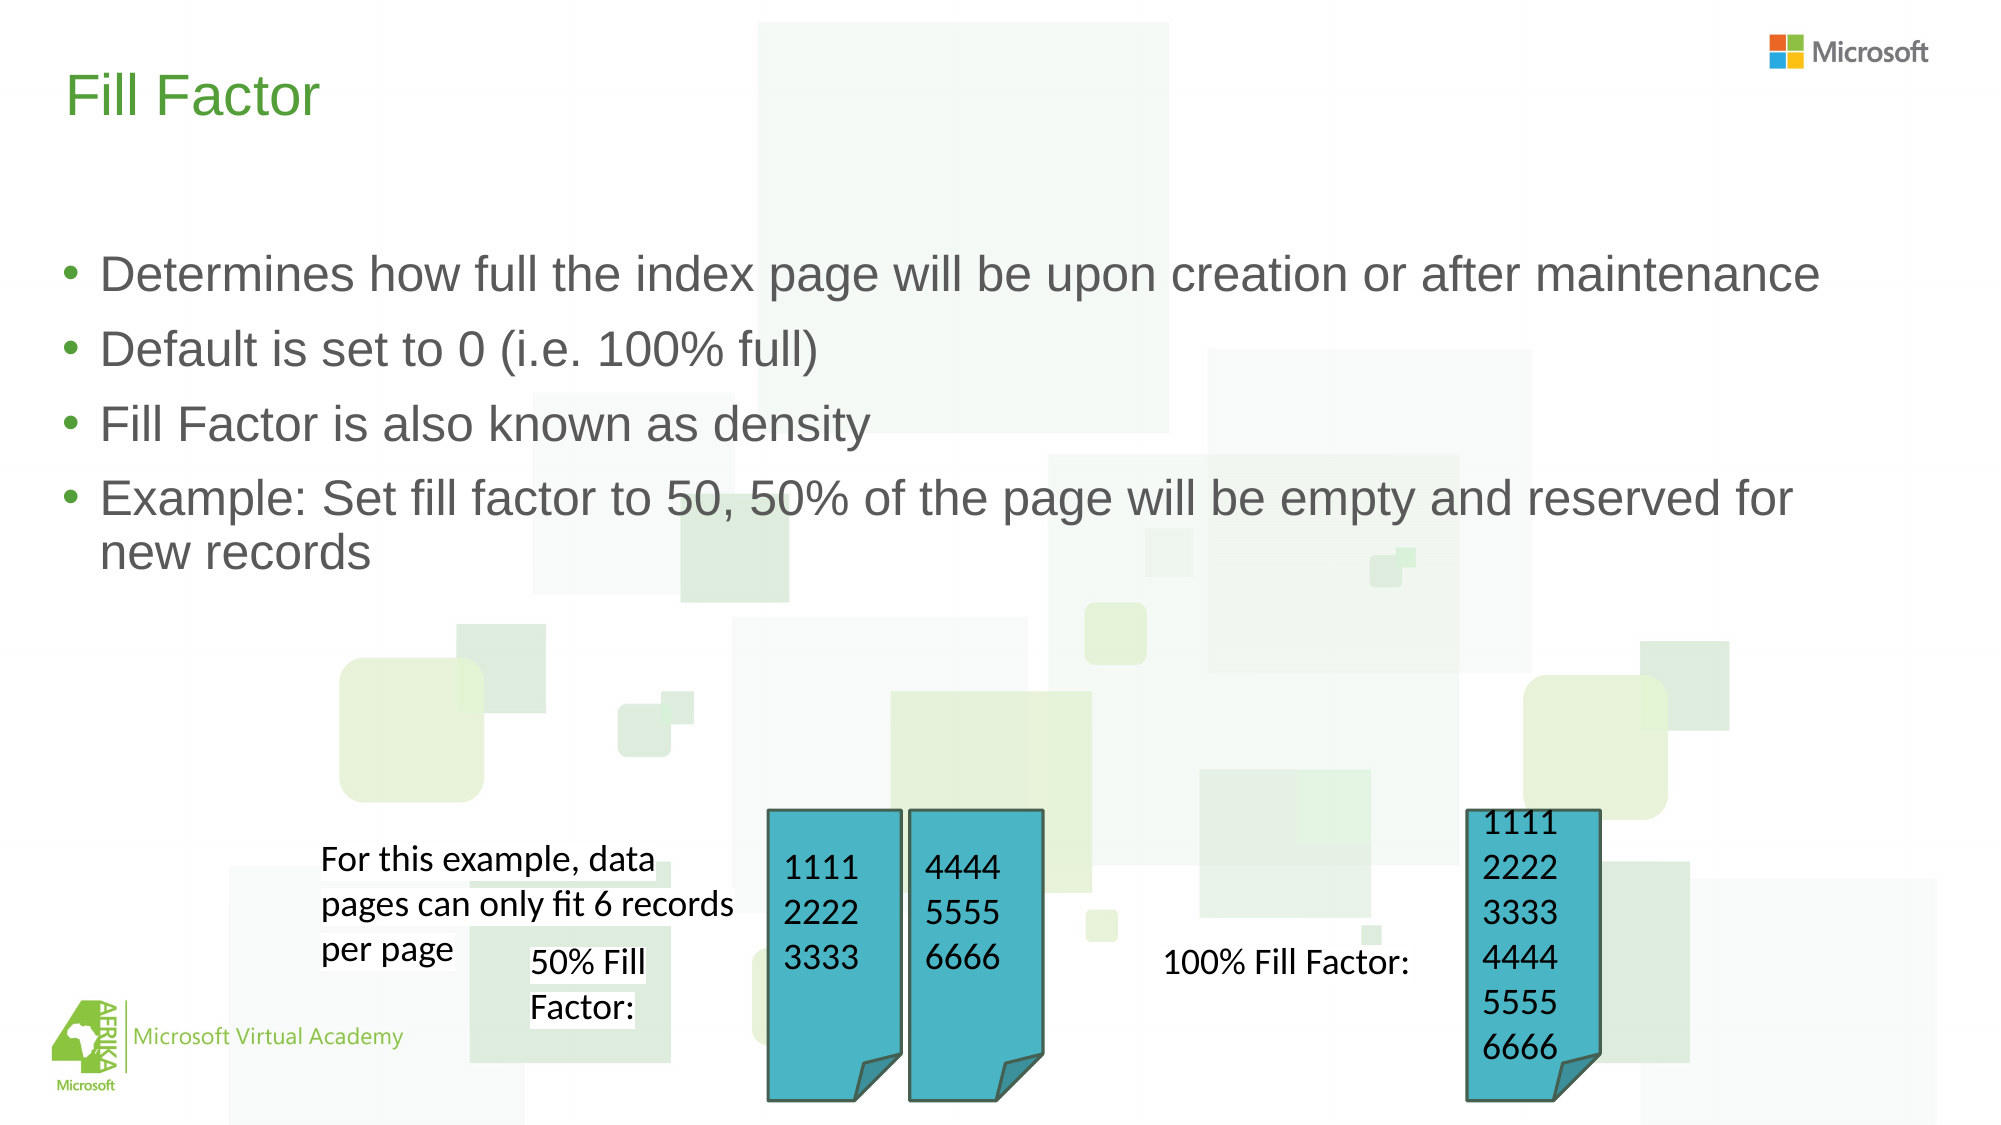

# Fill Factor
Determines how full the index page will be upon creation or after maintenance
Default is set to 0 (i.e. 100% full)
Fill Factor is also known as density
Example: Set fill factor to 50, 50% of the page will be empty and reserved for new records

1111
2222
3333
4444
5555
6666
1111
2222
3333
4444
5555
6666
For this example, data pages can only fit 6 records per page
50% Fill Factor:
100% Fill Factor: